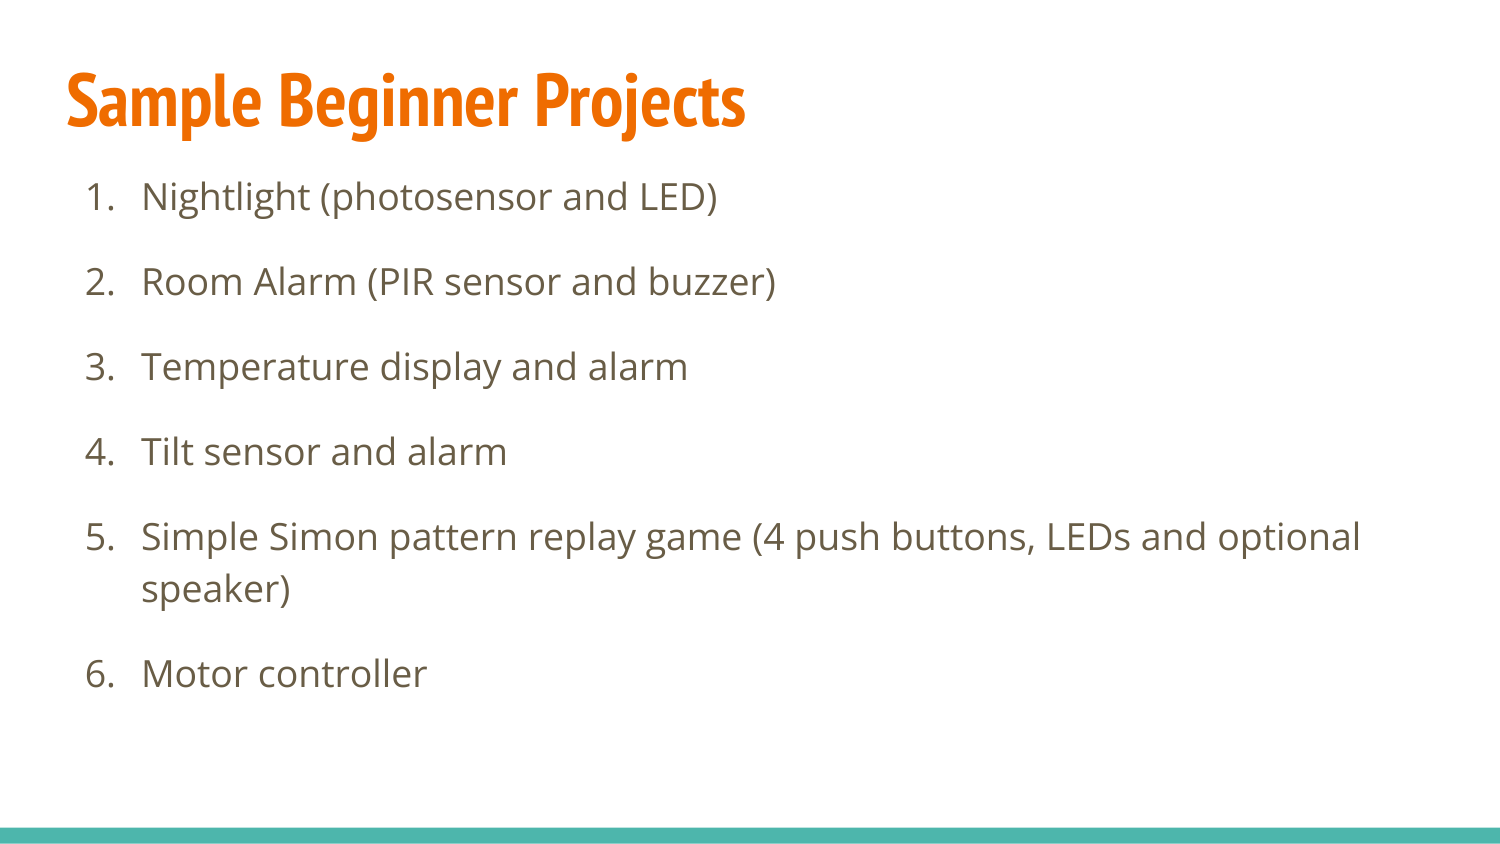

# Sample Beginner Projects
Nightlight (photosensor and LED)
Room Alarm (PIR sensor and buzzer)
Temperature display and alarm
Tilt sensor and alarm
Simple Simon pattern replay game (4 push buttons, LEDs and optional speaker)
Motor controller